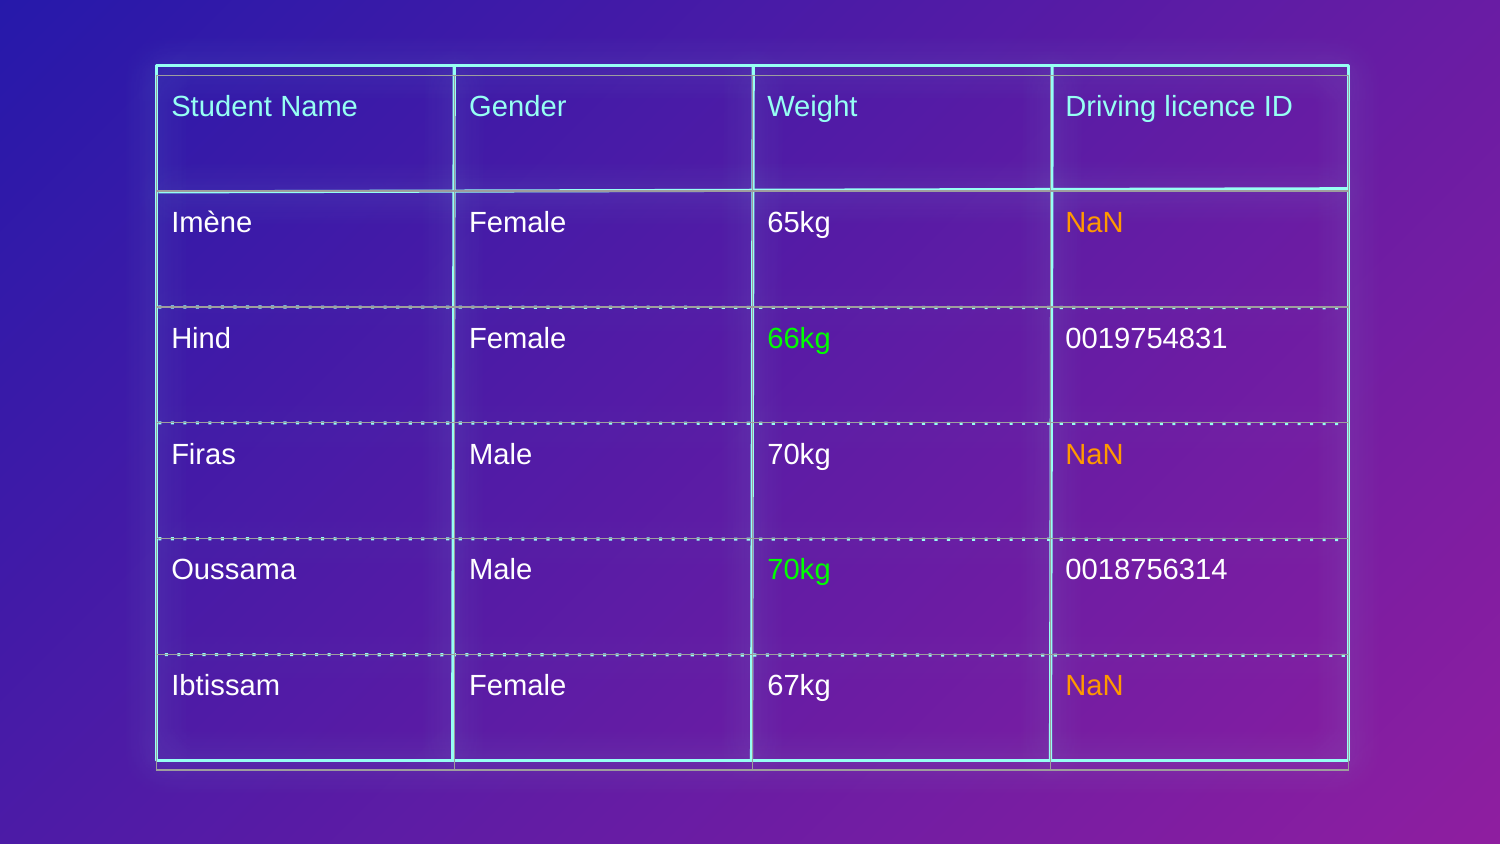

| Student Name | Gender | Weight | Driving licence ID |
| --- | --- | --- | --- |
| Imène | Female | 65kg | NaN |
| Hind | Female | 66kg | 0019754831 |
| Firas | Male | 70kg | NaN |
| Oussama | Male | 70kg | 0018756314 |
| Ibtissam | Female | 67kg | NaN |